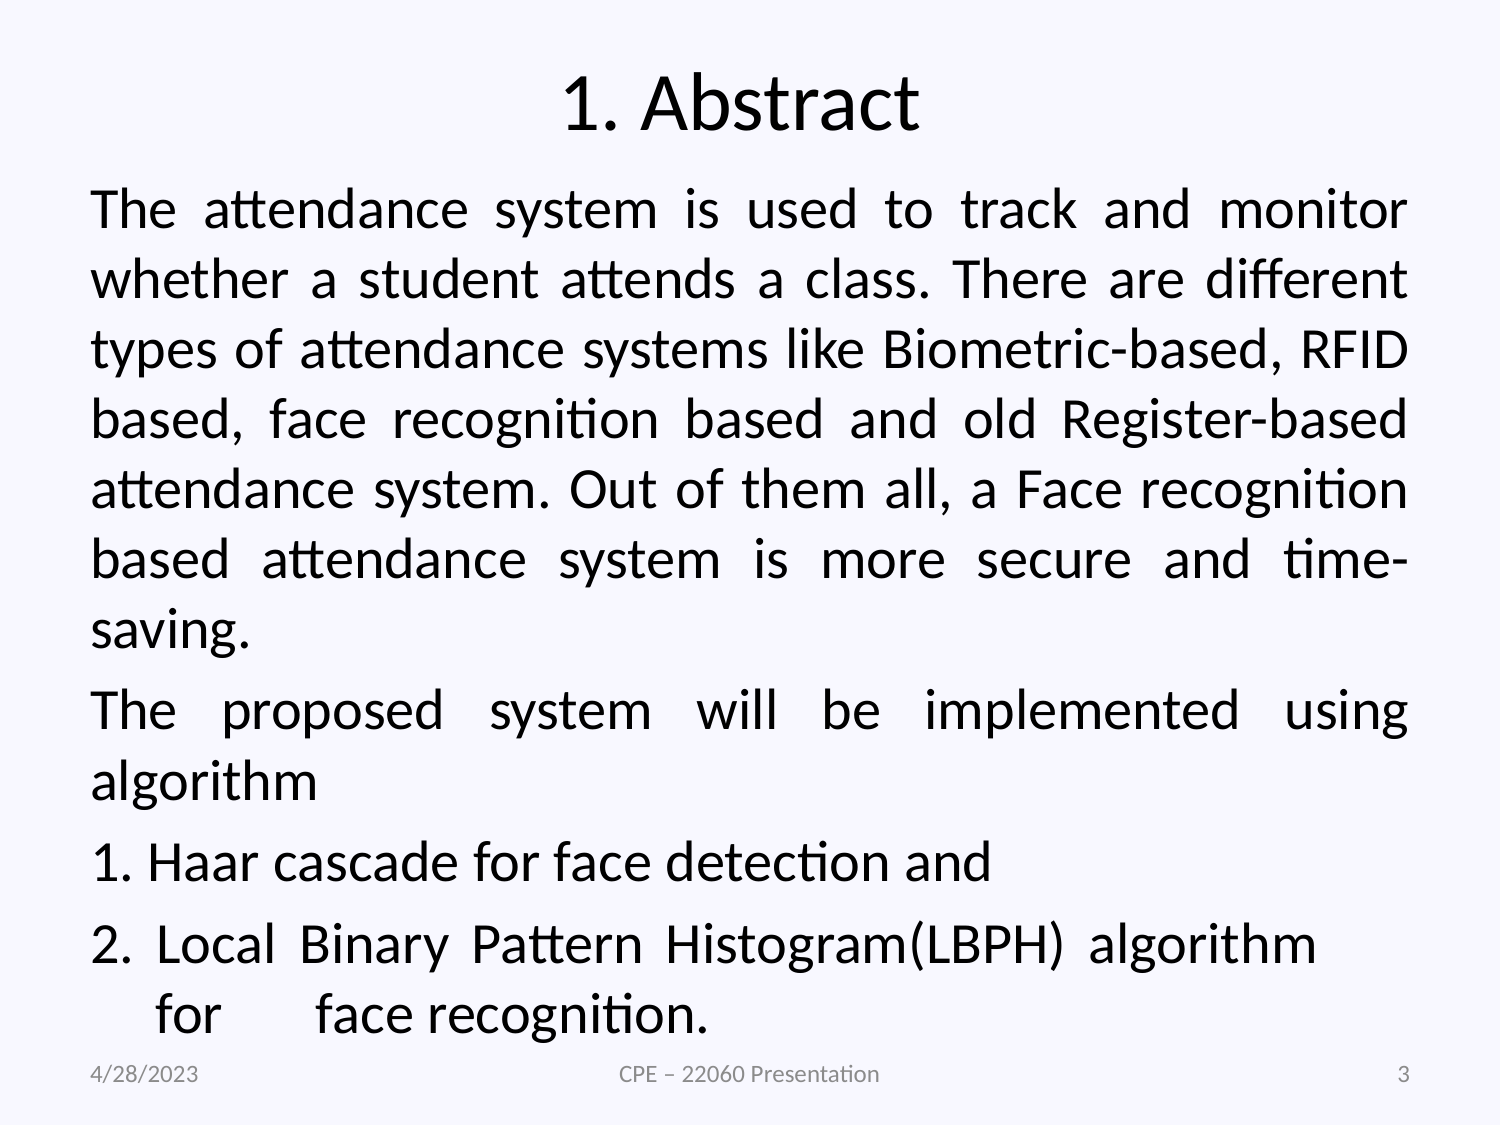

# 1. Abstract
The attendance system is used to track and monitor whether a student attends a class. There are different types of attendance systems like Biometric-based, RFID based, face recognition based and old Register-based attendance system. Out of them all, a Face recognition based attendance system is more secure and time-saving.
The proposed system will be implemented using algorithm
1. Haar cascade for face detection and
2. Local Binary Pattern Histogram(LBPH) algorithm 	for       face recognition.

4/28/2023
CPE – 22060 Presentation
3